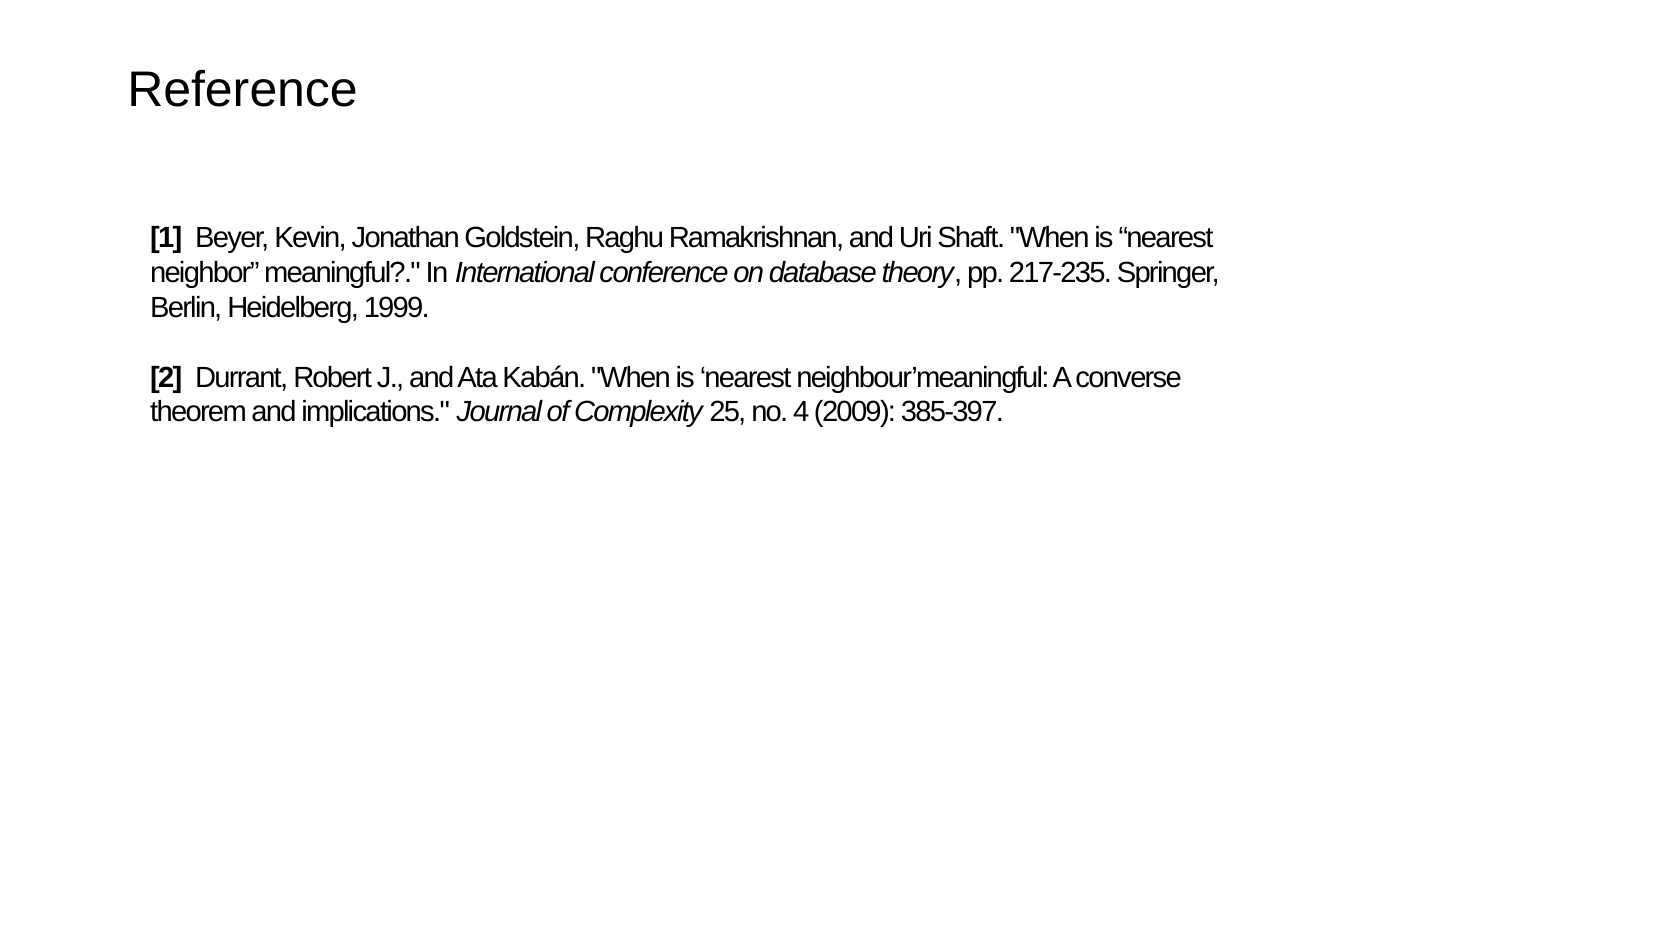

Reference
[1]  Beyer, Kevin, Jonathan Goldstein, Raghu Ramakrishnan, and Uri Shaft. "When is “nearest neighbor” meaningful?." In International conference on database theory, pp. 217-235. Springer, Berlin, Heidelberg, 1999.

[2]  Durrant, Robert J., and Ata Kabán. "When is ‘nearest neighbour’meaningful: A converse theorem and implications." Journal of Complexity 25, no. 4 (2009): 385-397.